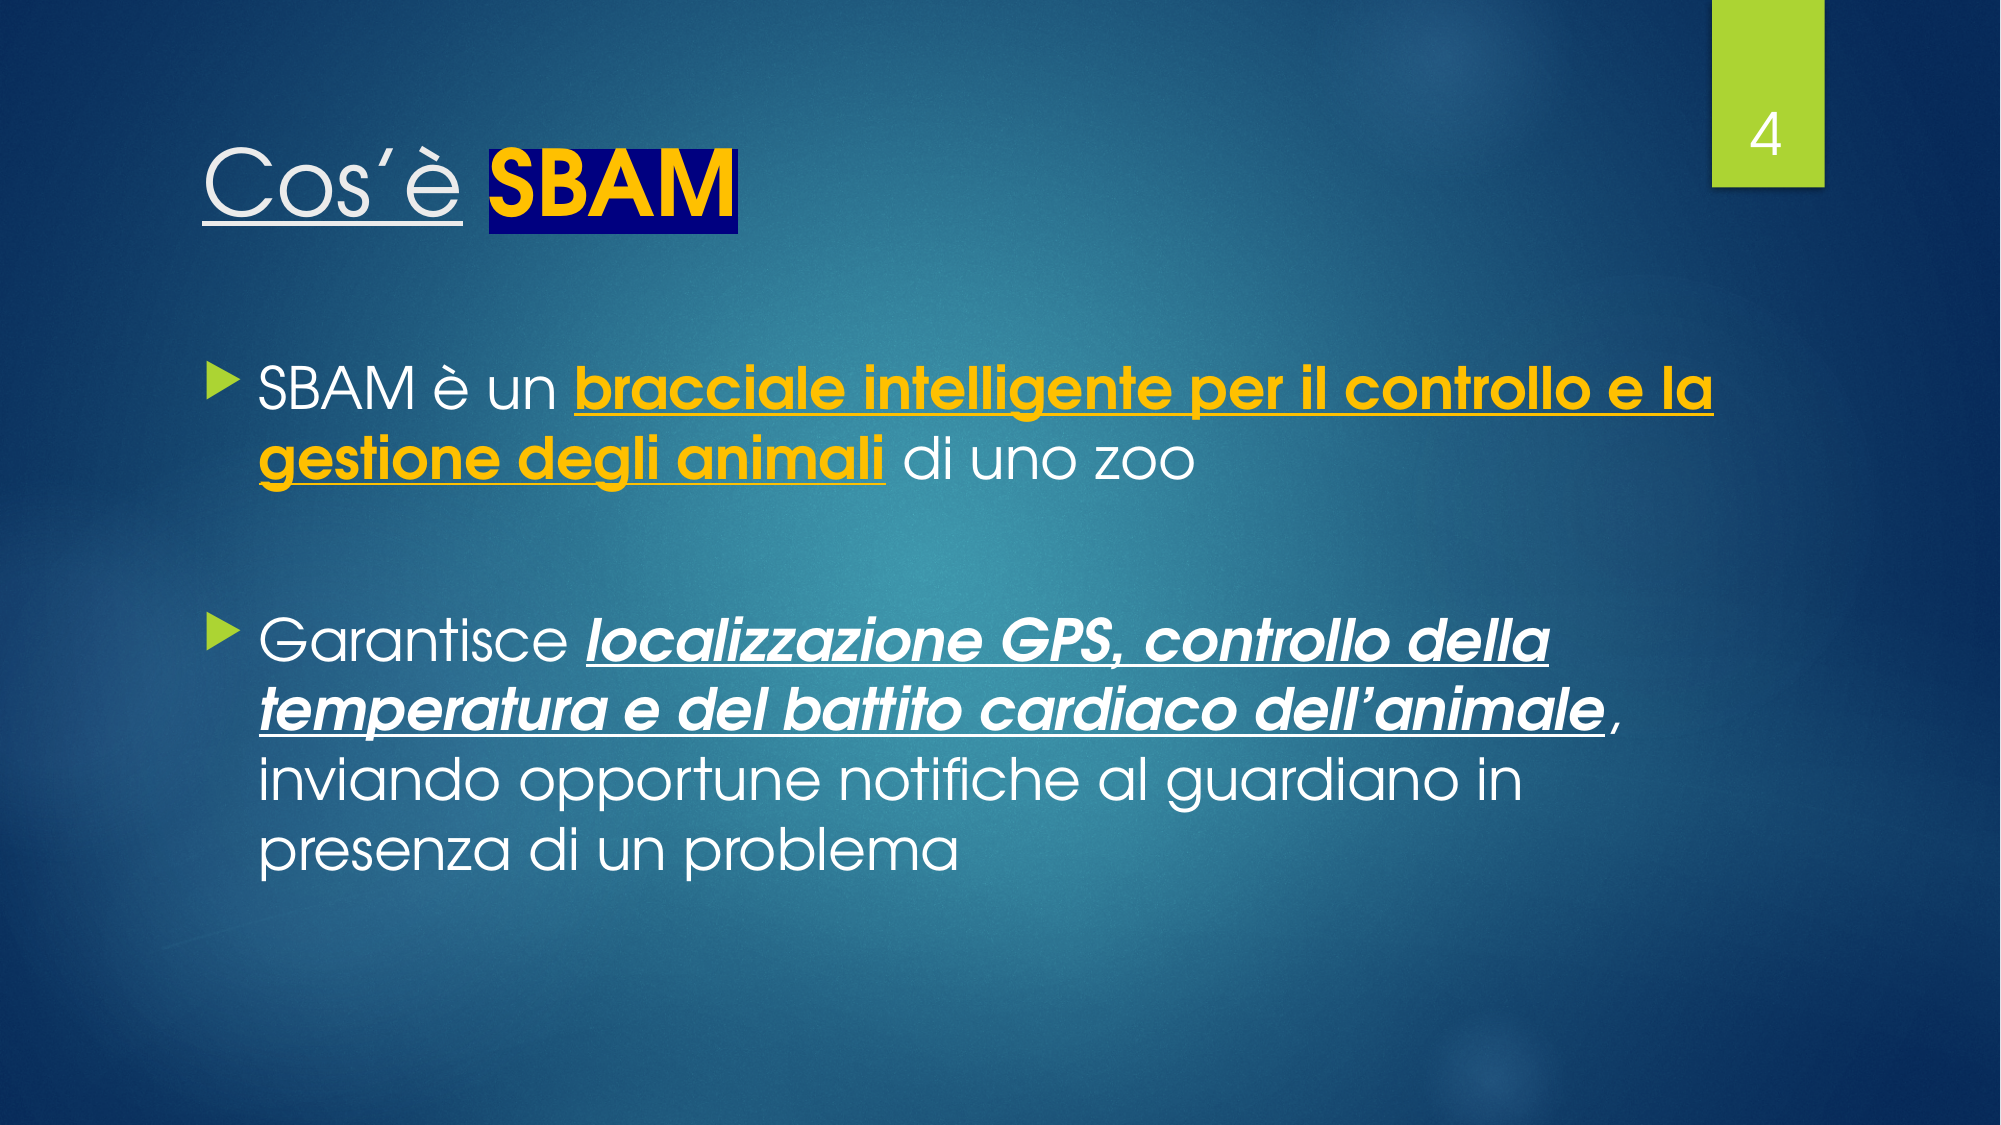

4
# Cos’è SBAM
SBAM è un bracciale intelligente per il controllo e la gestione degli animali di uno zoo

Garantisce localizzazione GPS, controllo della temperatura e del battito cardiaco dell’animale, inviando opportune notifiche al guardiano in presenza di un problema